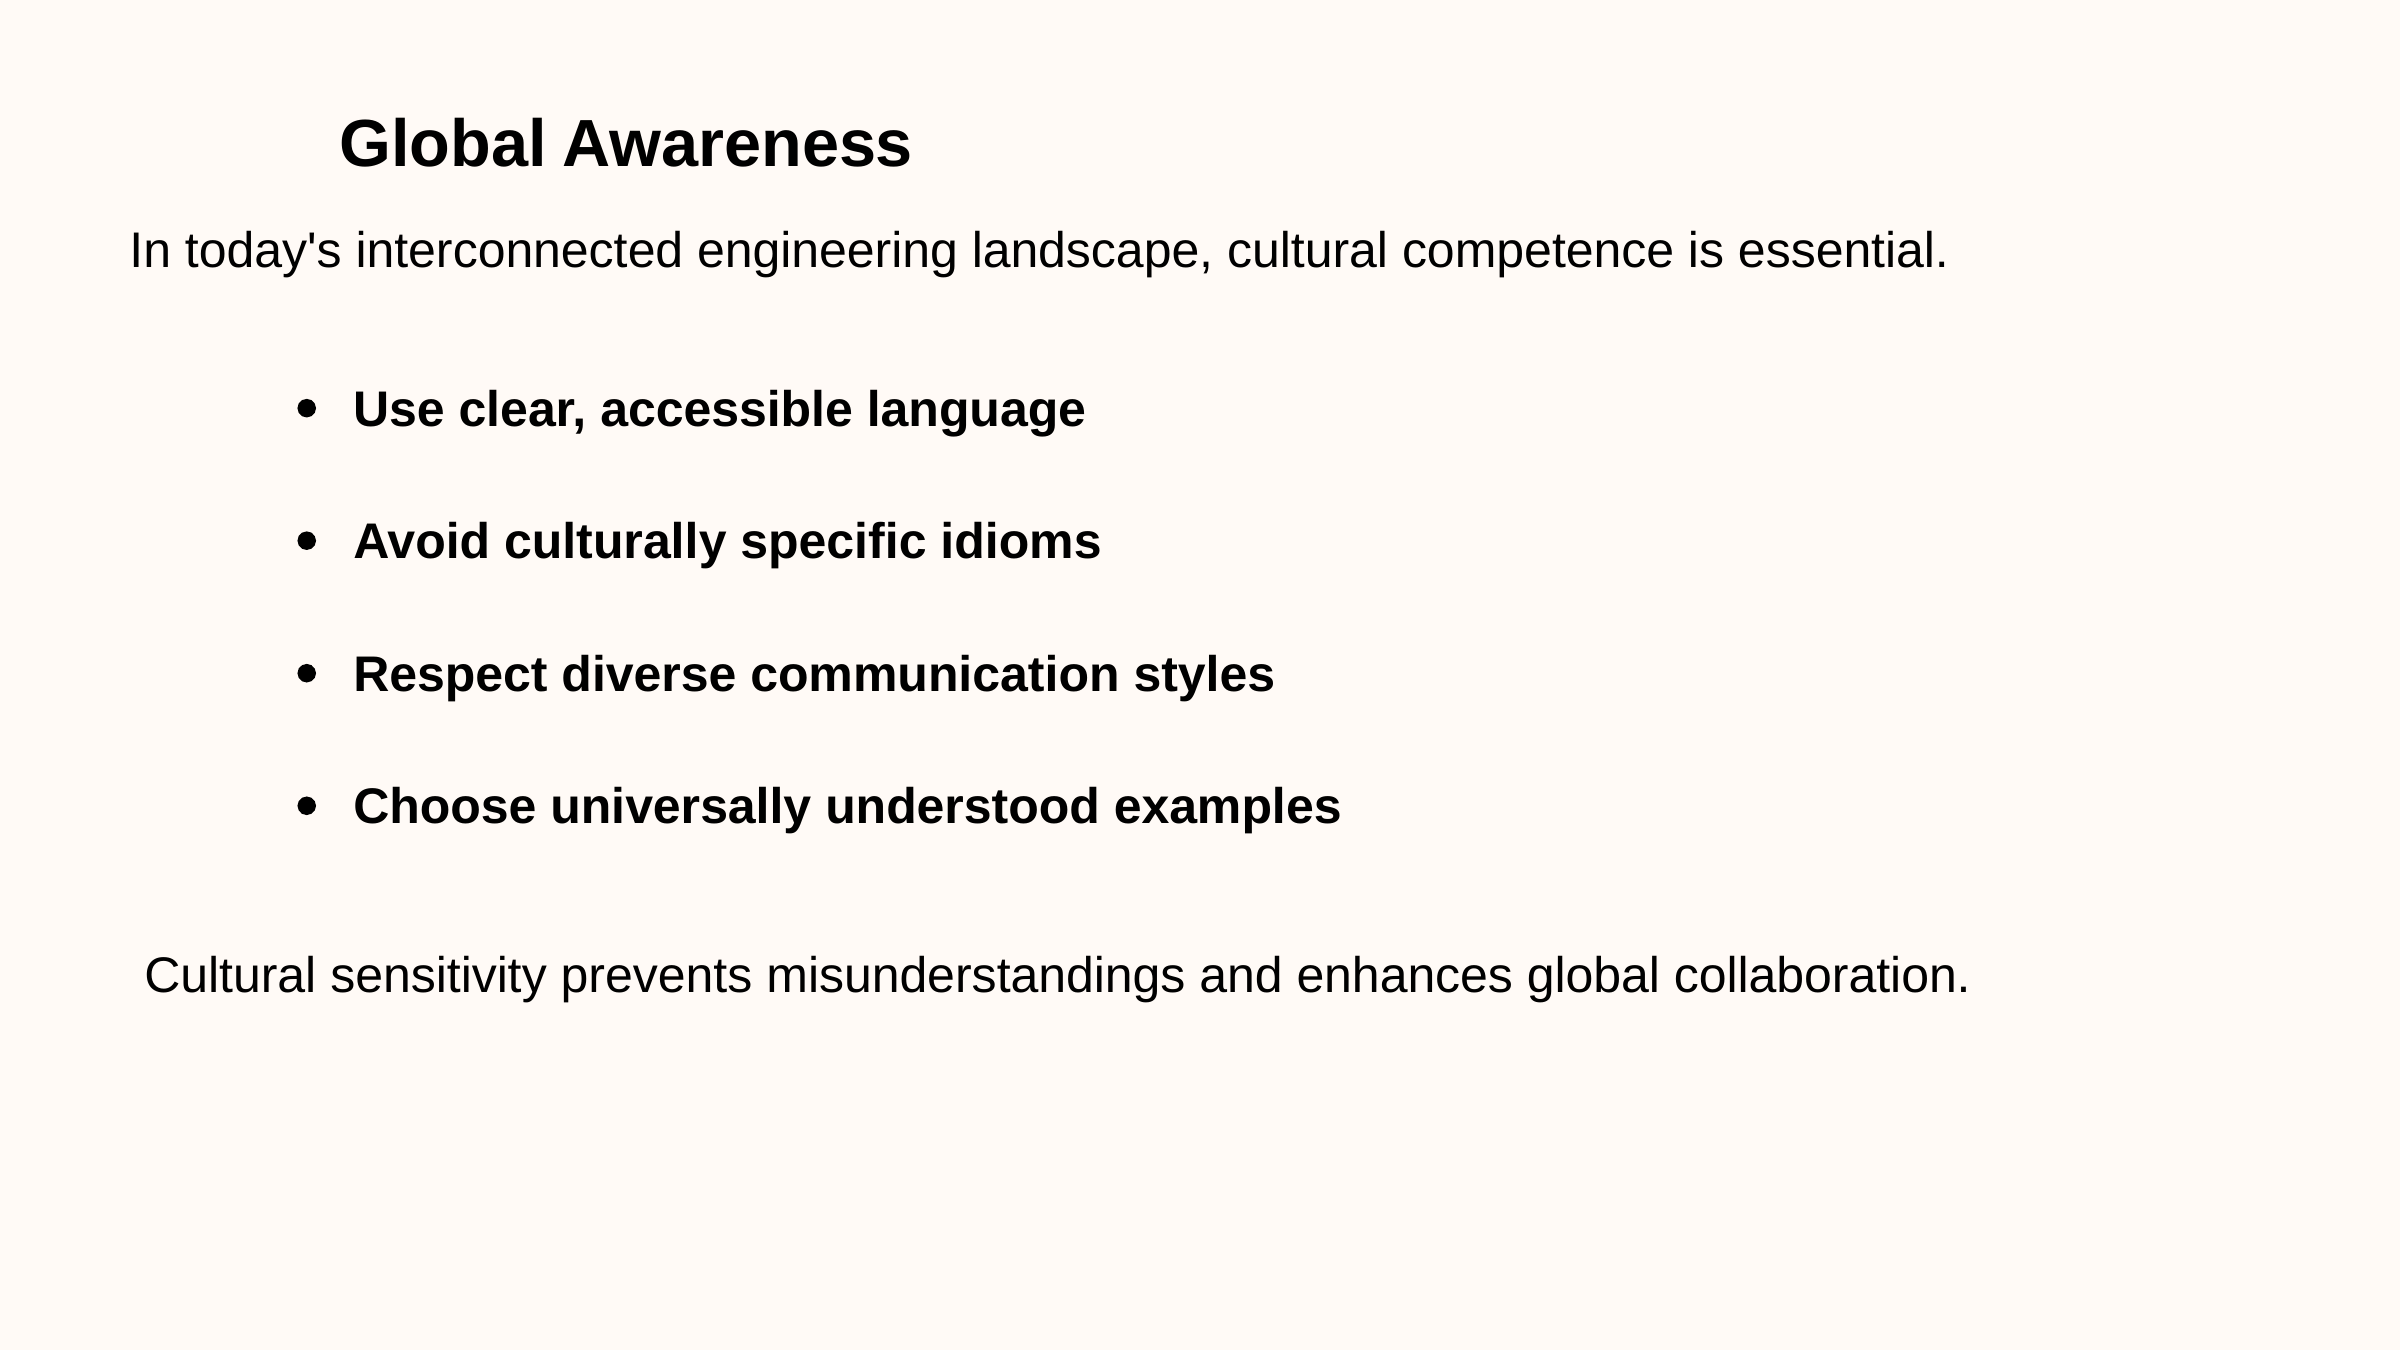

Global Awareness
In today's interconnected engineering landscape, cultural competence is essential.
Use clear, accessible language

Avoid culturally specific idioms

Respect diverse communication styles

Choose universally understood examples

Cultural sensitivity prevents misunderstandings and enhances global collaboration.